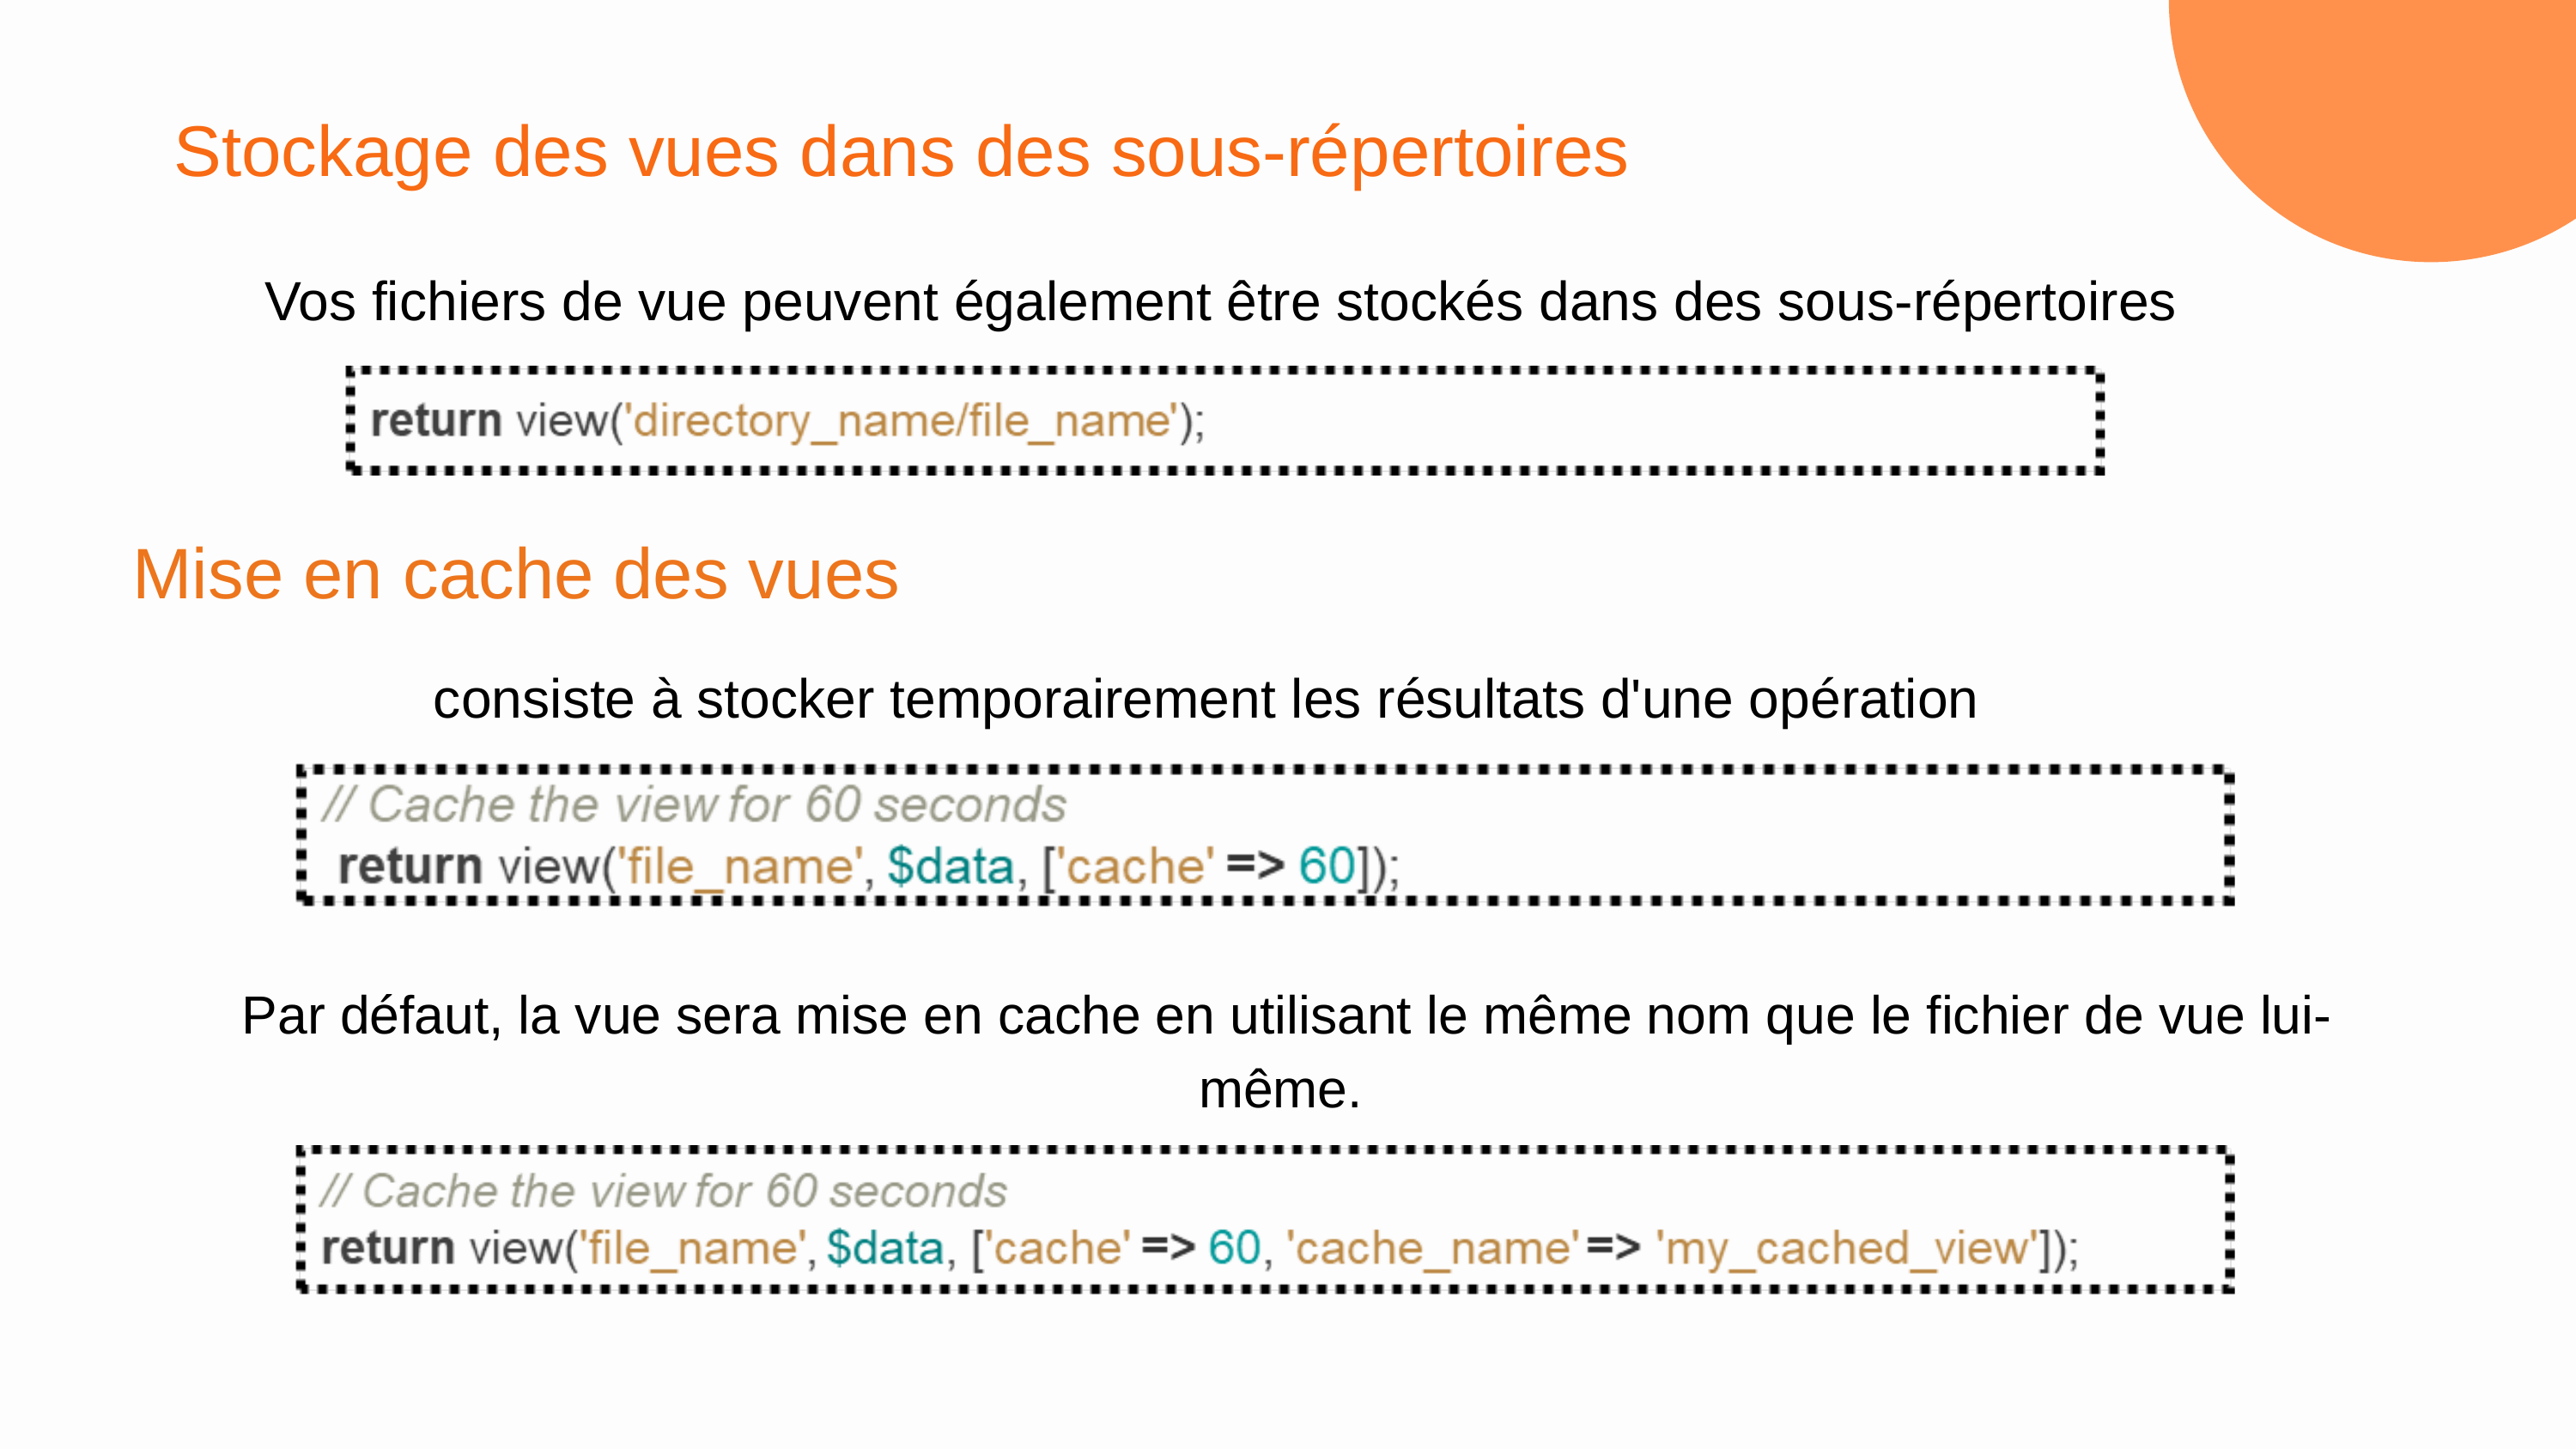

Stockage des vues dans des sous-répertoires
Vos fichiers de vue peuvent également être stockés dans des sous-répertoires

Mise en cache des vues
consiste à stocker temporairement les résultats d'une opération

Par défaut, la vue sera mise en cache en utilisant le même nom que le fichier de vue lui-même.